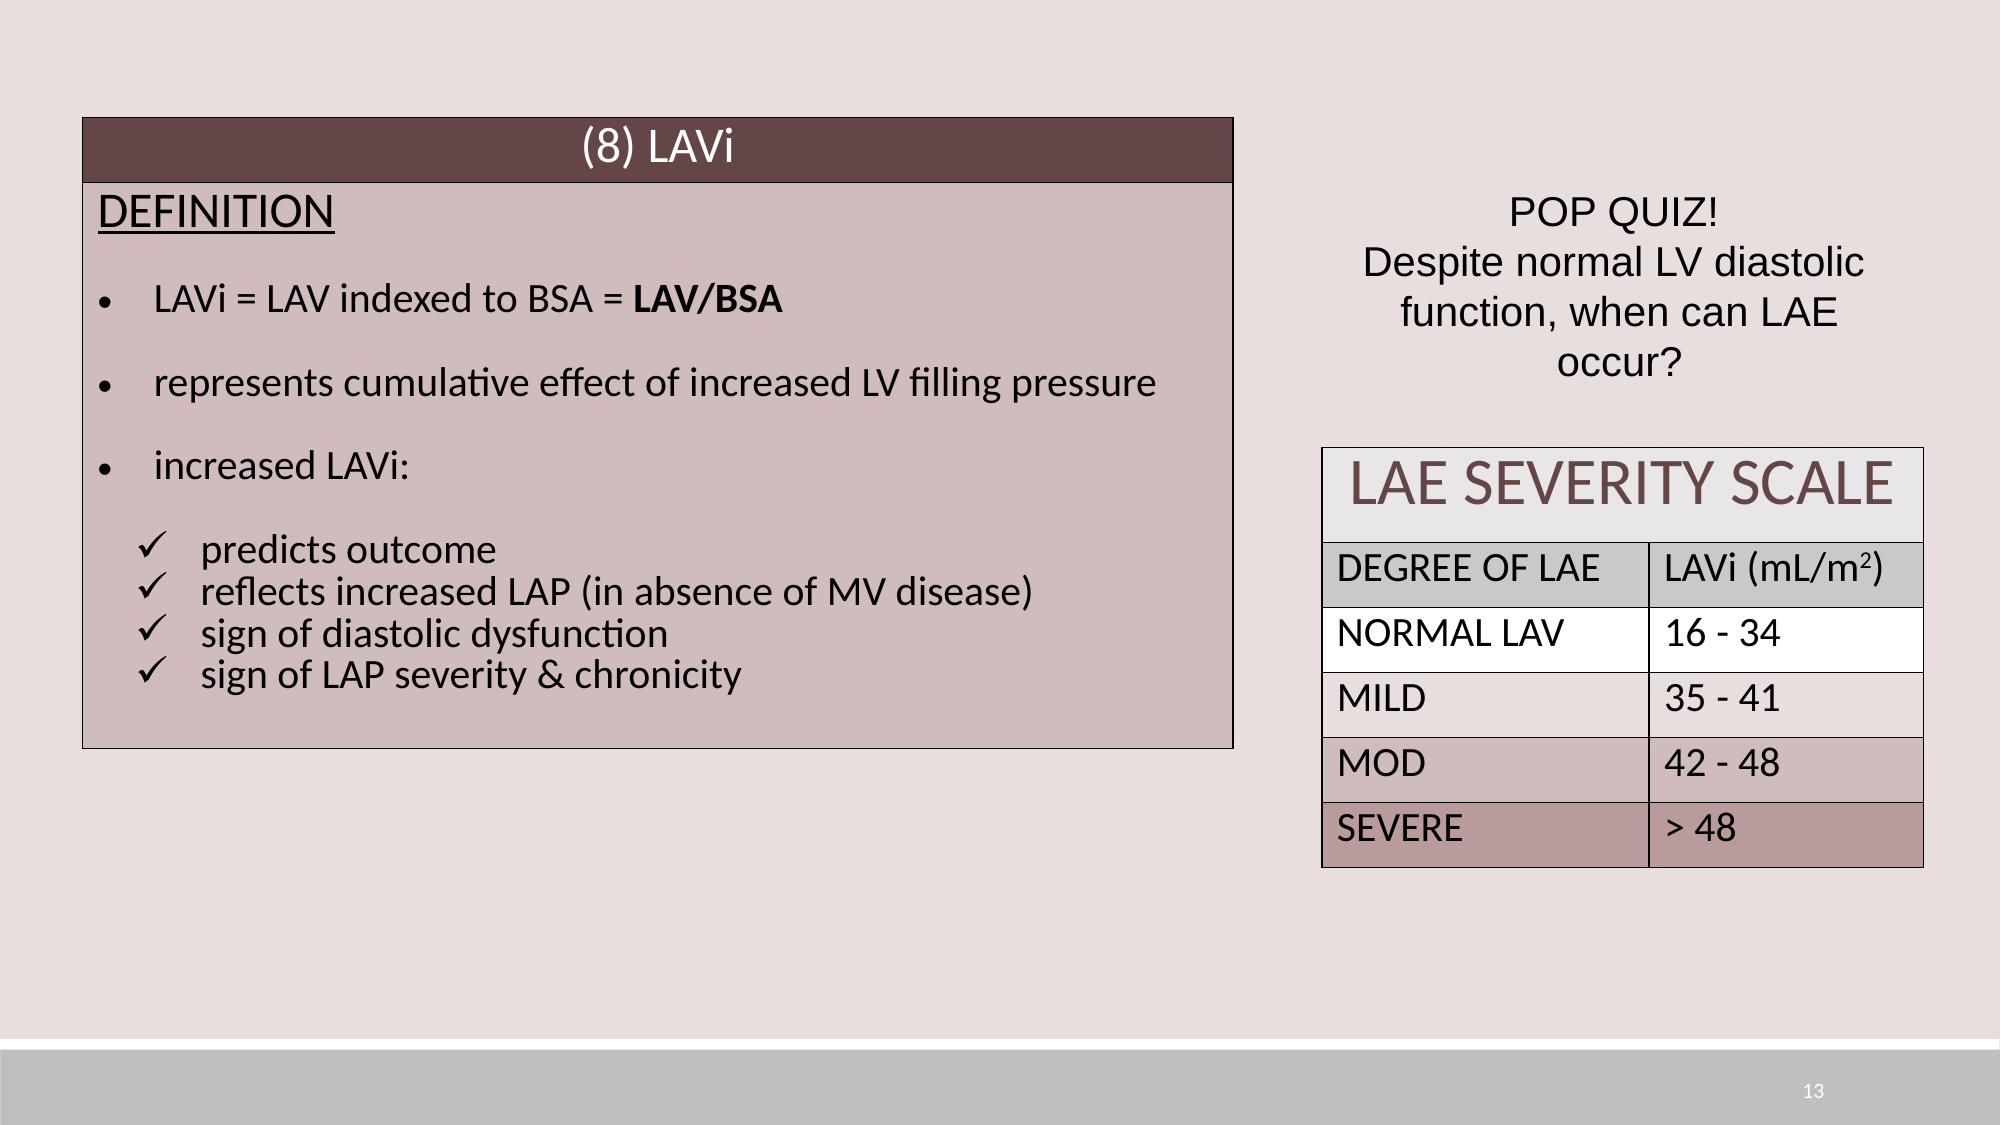

| (8) LAVi |
| --- |
| DEFINITION LAVi = LAV indexed to BSA = LAV/BSA represents cumulative effect of increased LV filling pressure increased LAVi: predicts outcome reflects increased LAP (in absence of MV disease) sign of diastolic dysfunction sign of LAP severity & chronicity |
POP QUIZ!
Despite normal LV diastolic
function, when can LAE occur?

| LAE SEVERITY SCALE |  |
| --- | --- |
| DEGREE OF LAE | LAVi (mL/m2) |
| NORMAL LAV | 16 - 34 |
| MILD | 35 - 41 |
| MOD | 42 - 48 |
| SEVERE | > 48 |

13